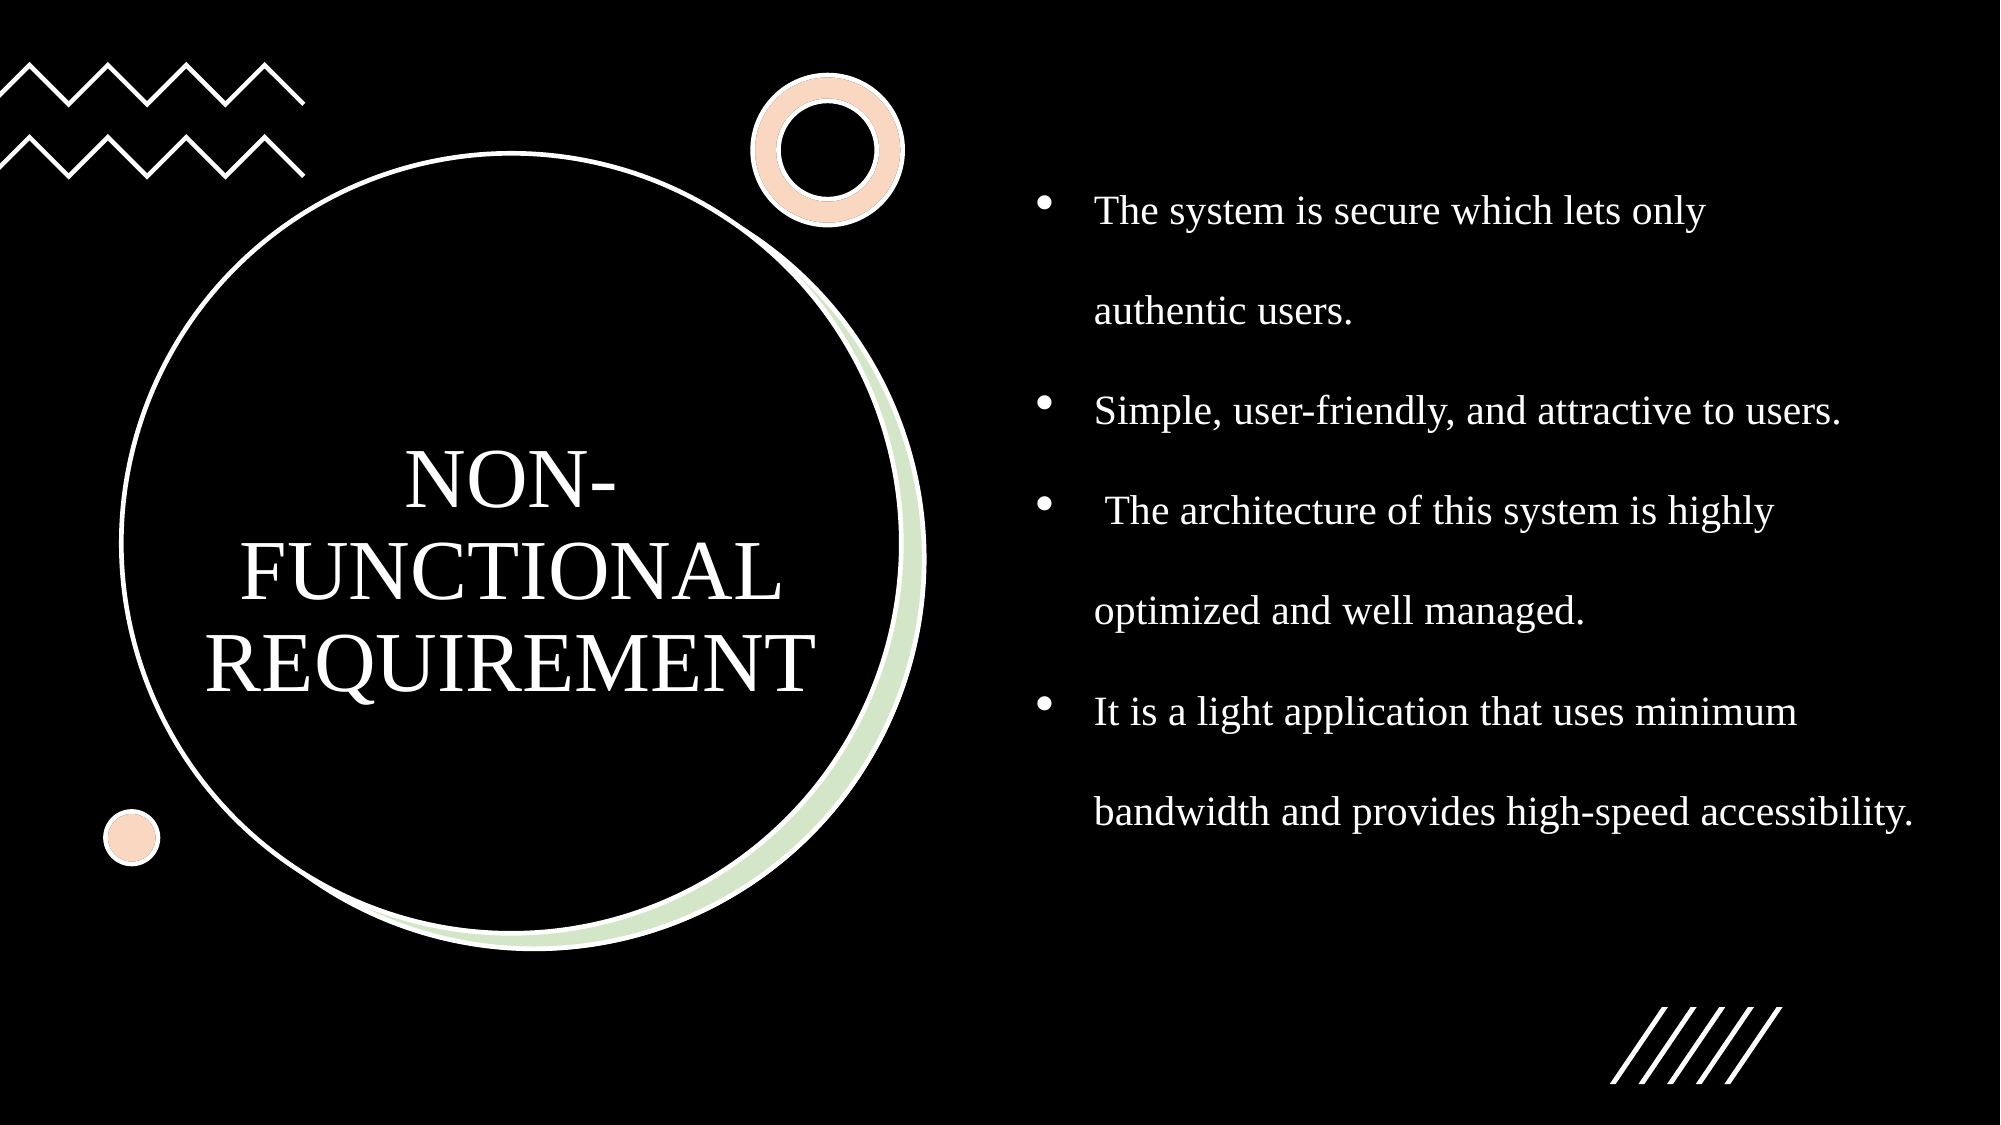

The system is secure which lets only authentic users.
Simple, user-friendly, and attractive to users.
 The architecture of this system is highly optimized and well managed.
It is a light application that uses minimum bandwidth and provides high-speed accessibility.

# NON-FUNCTIONAL REQUIREMENT